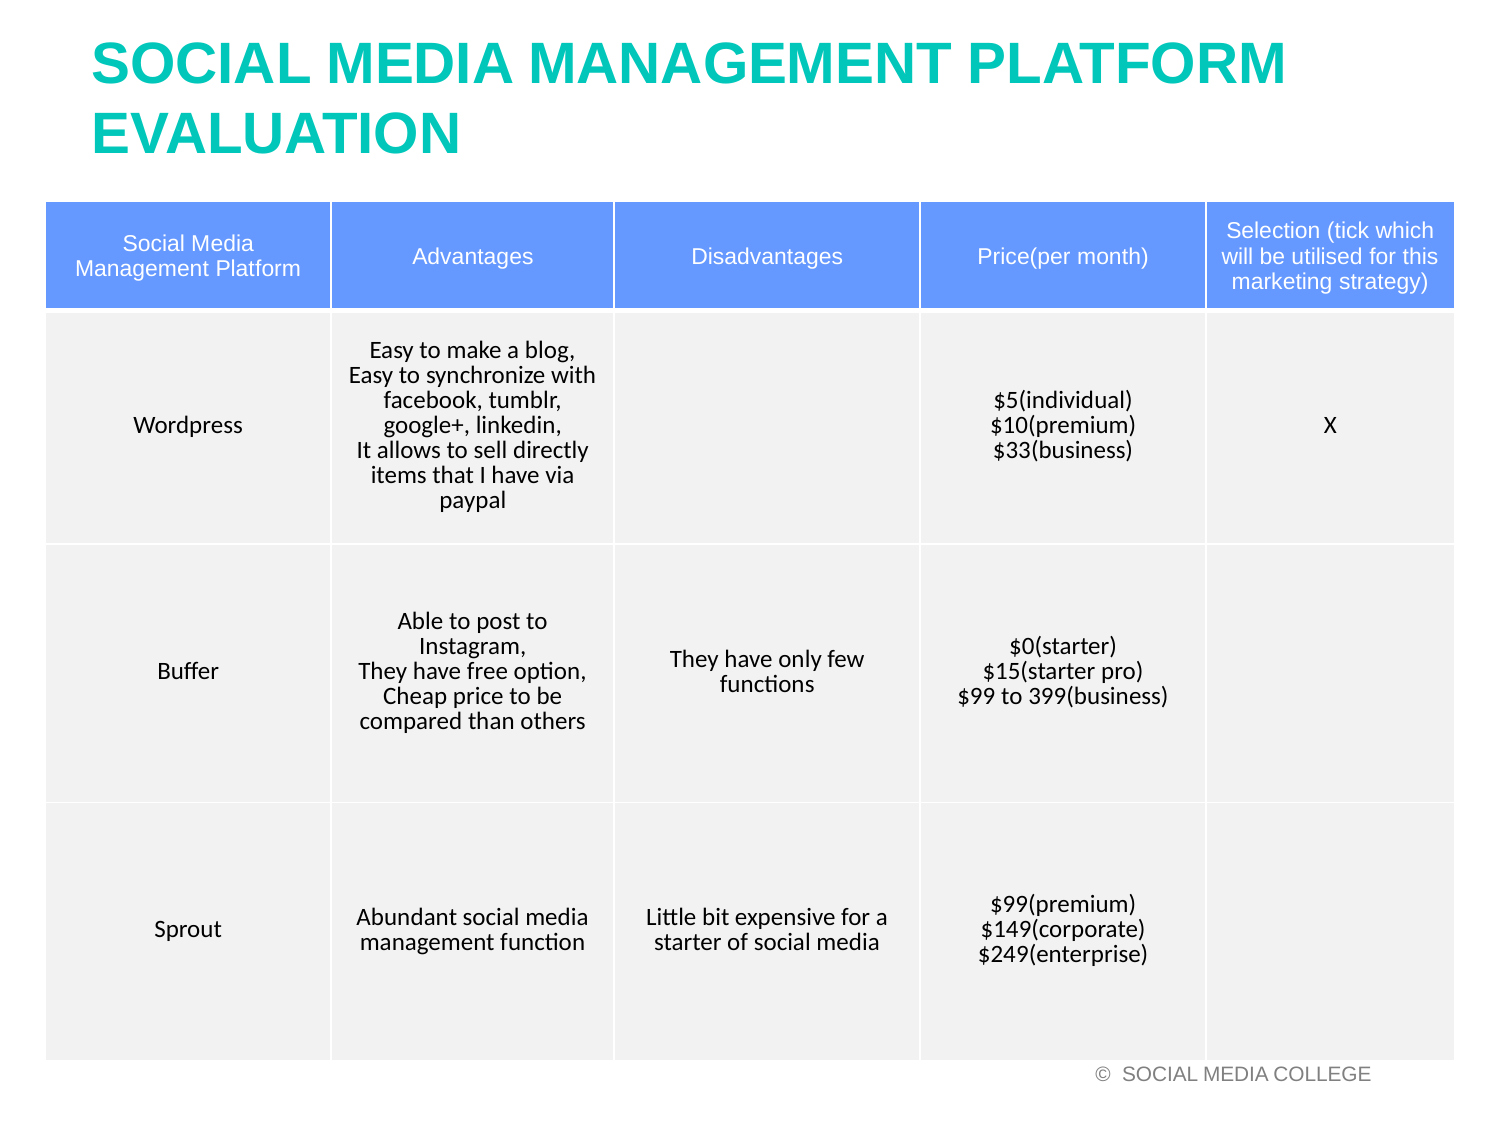

SOCIAL MEDIA MANAGEMENT PLATFORM EVALUATION
| Social Media Management Platform | Advantages | Disadvantages | Price(per month) | Selection (tick which will be utilised for this marketing strategy) |
| --- | --- | --- | --- | --- |
| Wordpress | Easy to make a blog, Easy to synchronize with facebook, tumblr, google+, linkedin, It allows to sell directly items that I have via paypal |  | $5(individual) $10(premium) $33(business) | X |
| Buffer | Able to post to Instagram, They have free option, Cheap price to be compared than others | They have only few functions | $0(starter) $15(starter pro) $99 to 399(business) |  |
| Sprout | Abundant social media management function | Little bit expensive for a starter of social media | $99(premium) $149(corporate) $249(enterprise) |  |
 ©  SOCIAL MEDIA COLLEGE